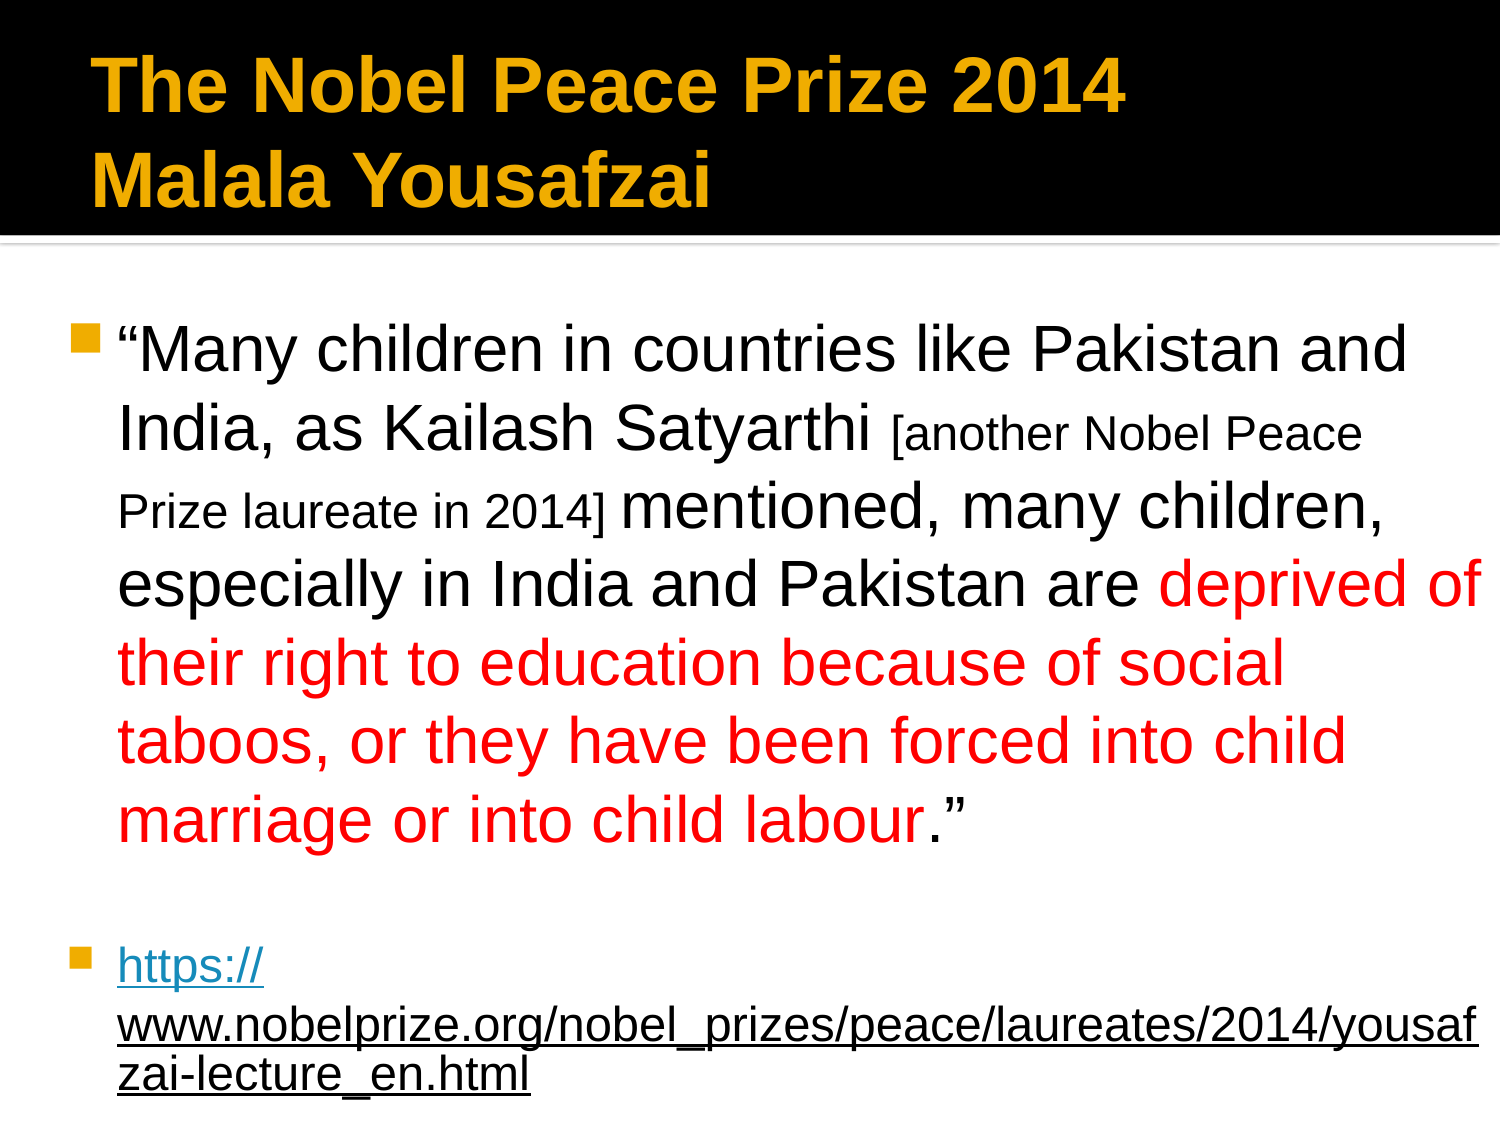

# The Nobel Peace Prize 2014 Malala Yousafzai
“Many children in countries like Pakistan and India, as Kailash Satyarthi [another Nobel Peace Prize laureate in 2014] mentioned, many children, especially in India and Pakistan are deprived of their right to education because of social taboos, or they have been forced into child marriage or into child labour.”

https://www.nobelprize.org/nobel_prizes/peace/laureates/2014/yousafzai-lecture_en.html